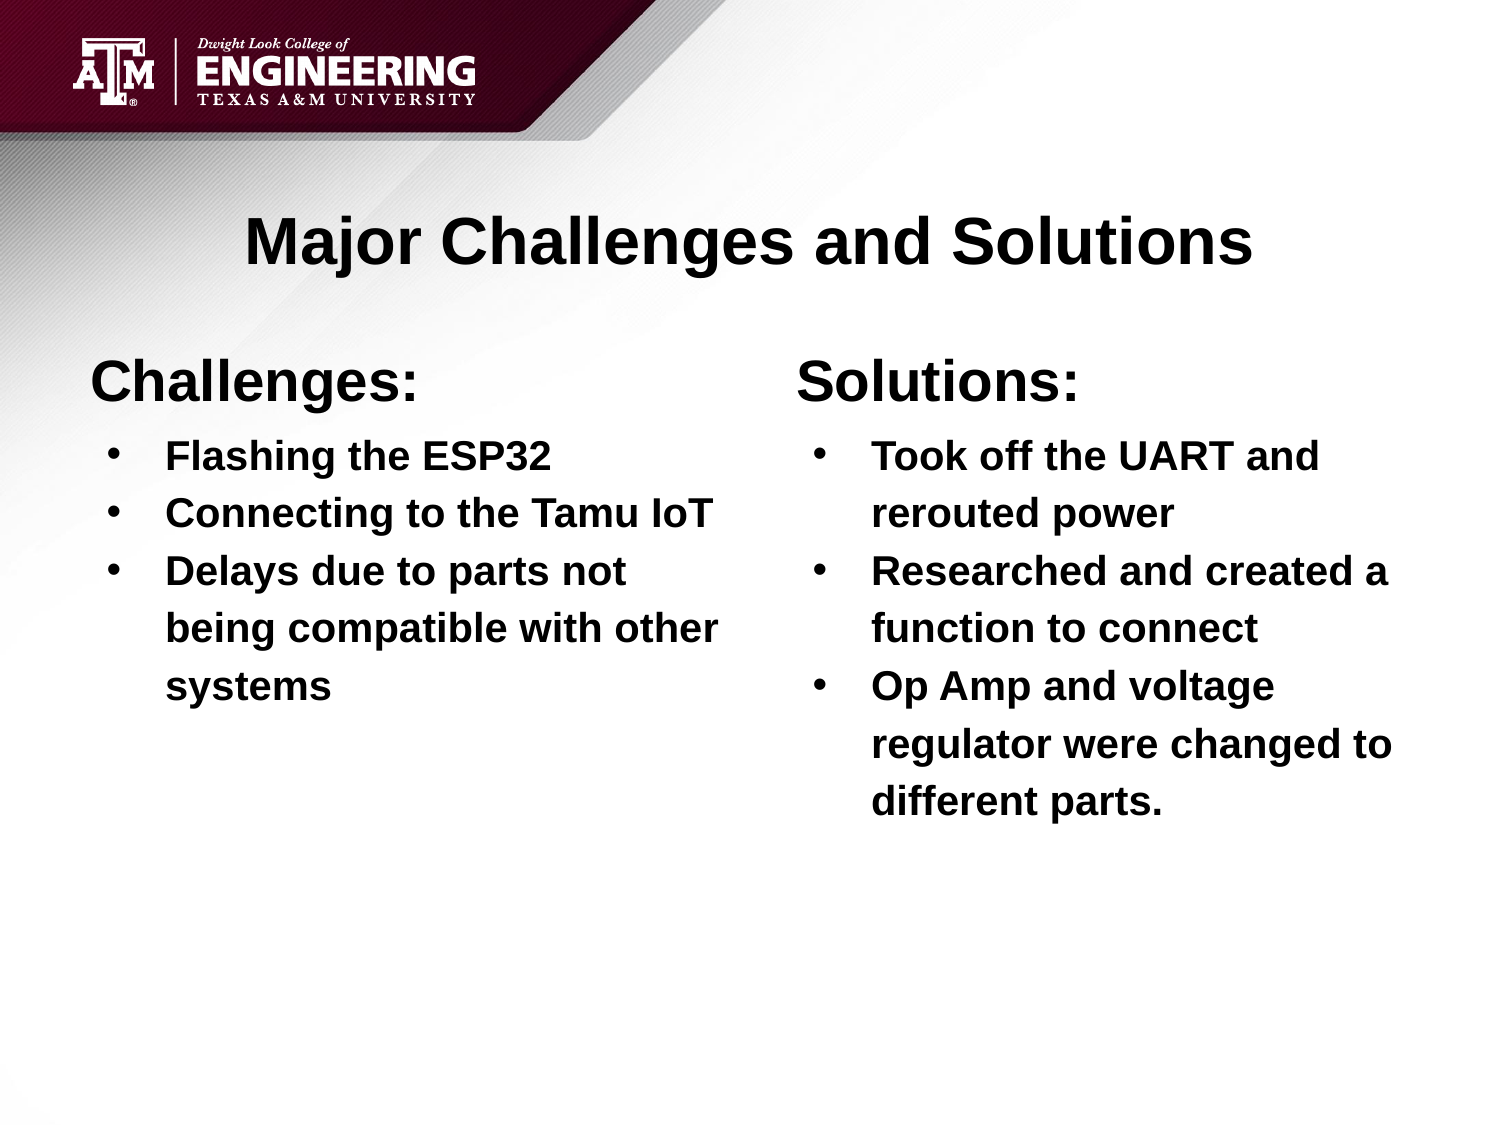

# Major Challenges and Solutions
Challenges:
Flashing the ESP32
Connecting to the Tamu IoT
Delays due to parts not being compatible with other systems
Solutions:
Took off the UART and rerouted power
Researched and created a function to connect
Op Amp and voltage regulator were changed to different parts.